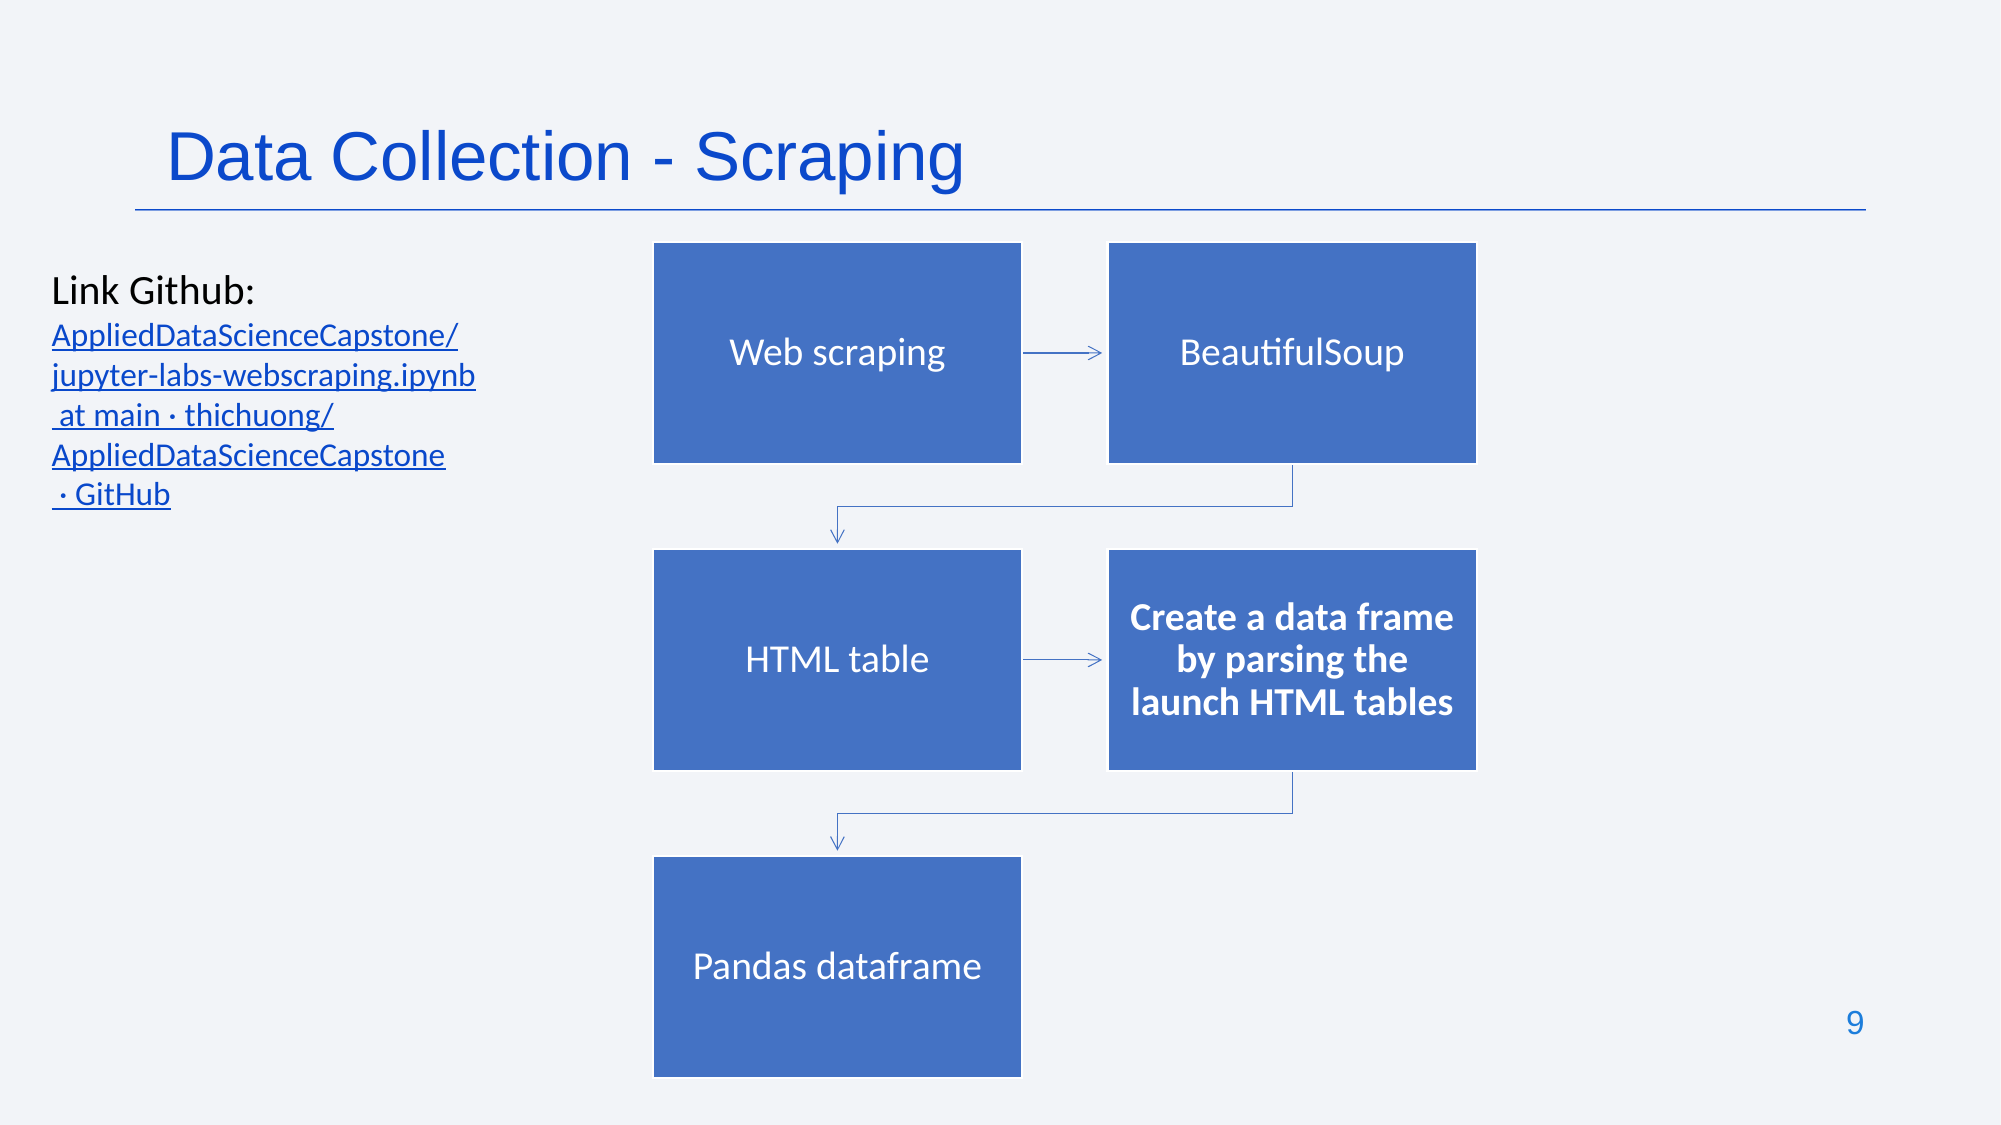

Data Collection - Scraping

Web scraping

BeautifulSoup

HTML table

Create a data frame by parsing the launch HTML tables
Pandas dataframe
Link Github: AppliedDataScienceCapstone/jupyter-labs-webscraping.ipynb at main · thichuong/AppliedDataScienceCapstone · GitHub

9